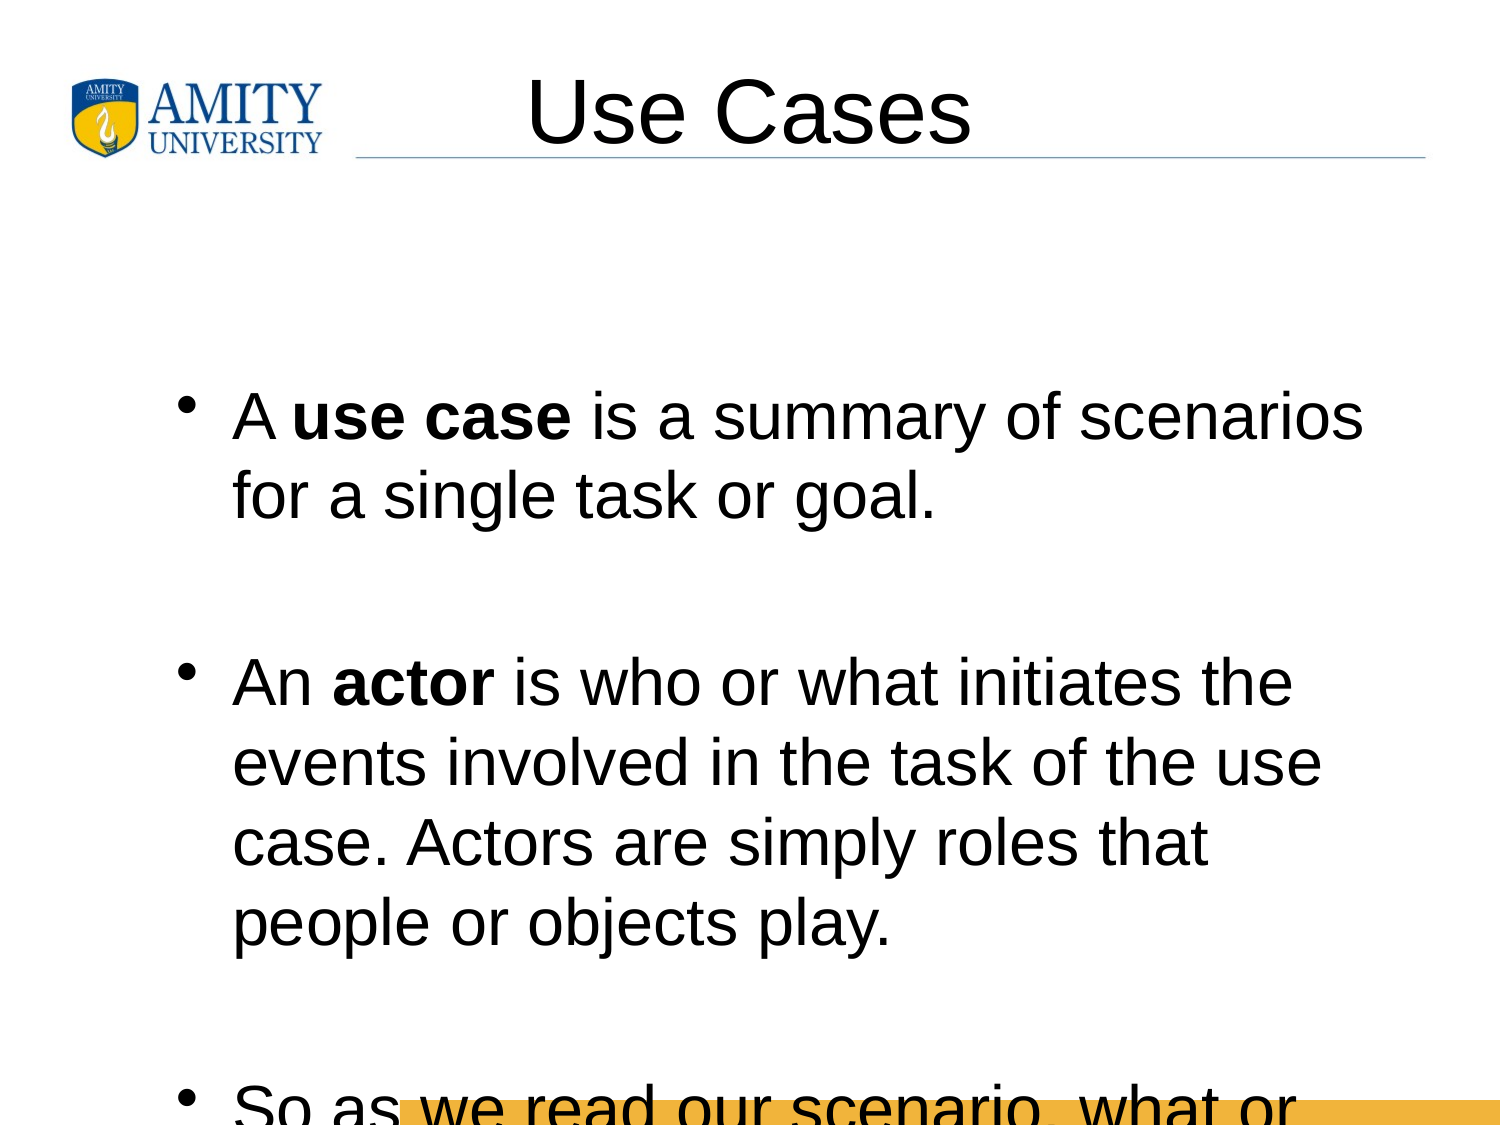

# Use Cases
A use case is a summary of scenarios for a single task or goal.

An actor is who or what initiates the events involved in the task of the use case. Actors are simply roles that people or objects play.

So as we read our scenario, what or who is the actor????